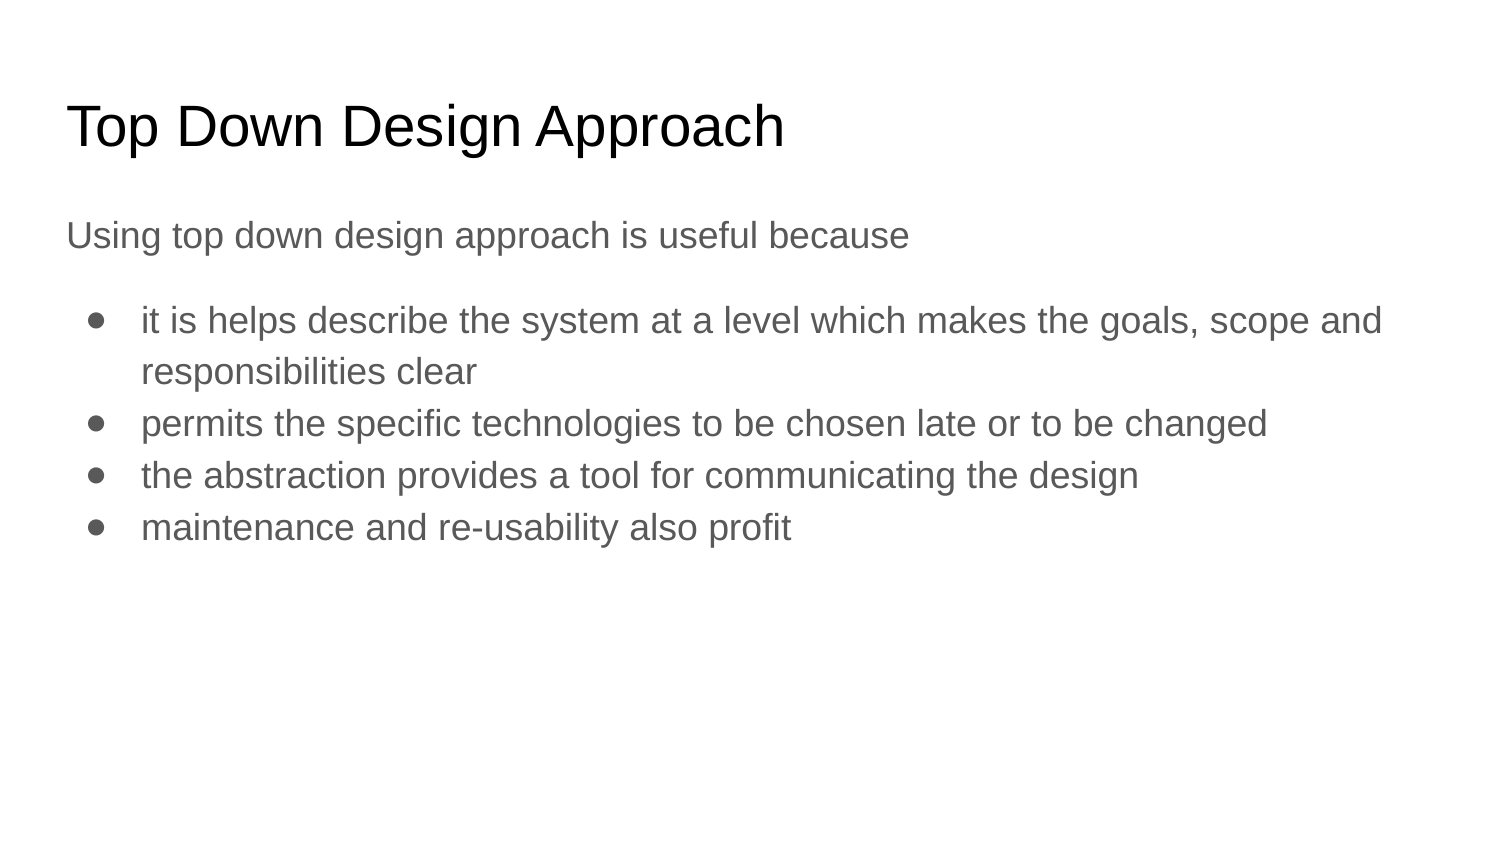

# Top Down Design Approach
Using top down design approach is useful because
it is helps describe the system at a level which makes the goals, scope and responsibilities clear
permits the specific technologies to be chosen late or to be changed
the abstraction provides a tool for communicating the design
maintenance and re-usability also profit